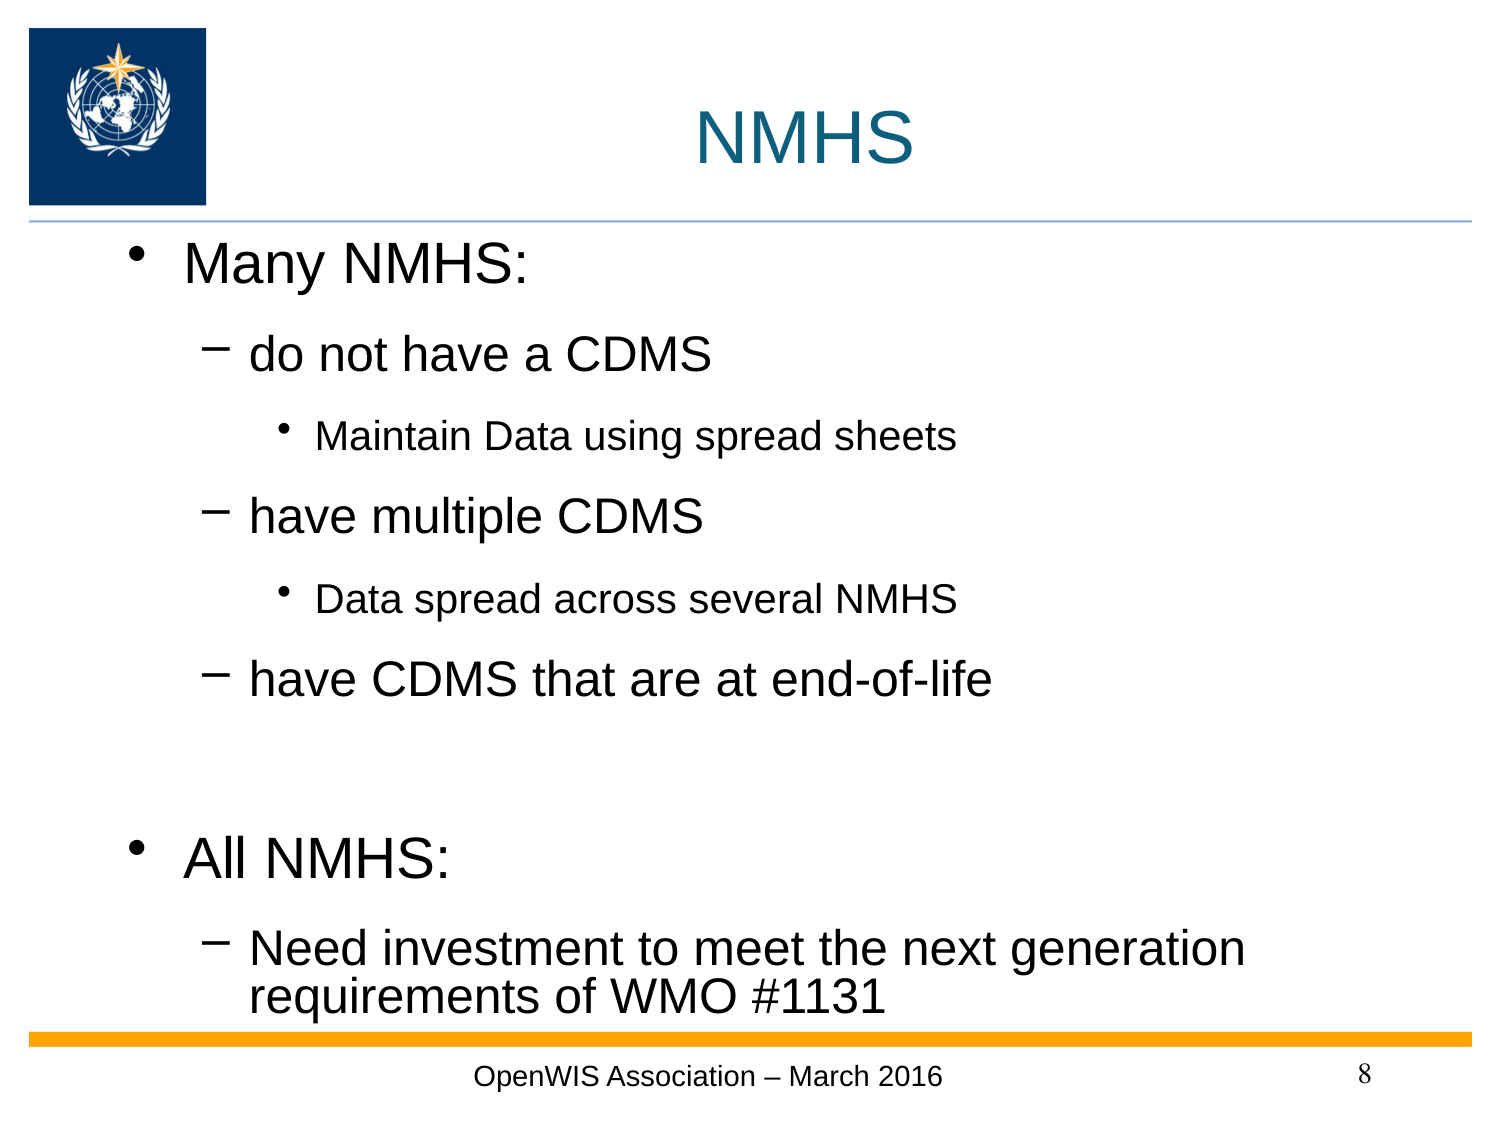

# NMHS
Many NMHS:
do not have a CDMS
Maintain Data using spread sheets
have multiple CDMS
Data spread across several NMHS
have CDMS that are at end-of-life

All NMHS:
Need investment to meet the next generation requirements of WMO #1131

8
OpenWIS Association – March 2016